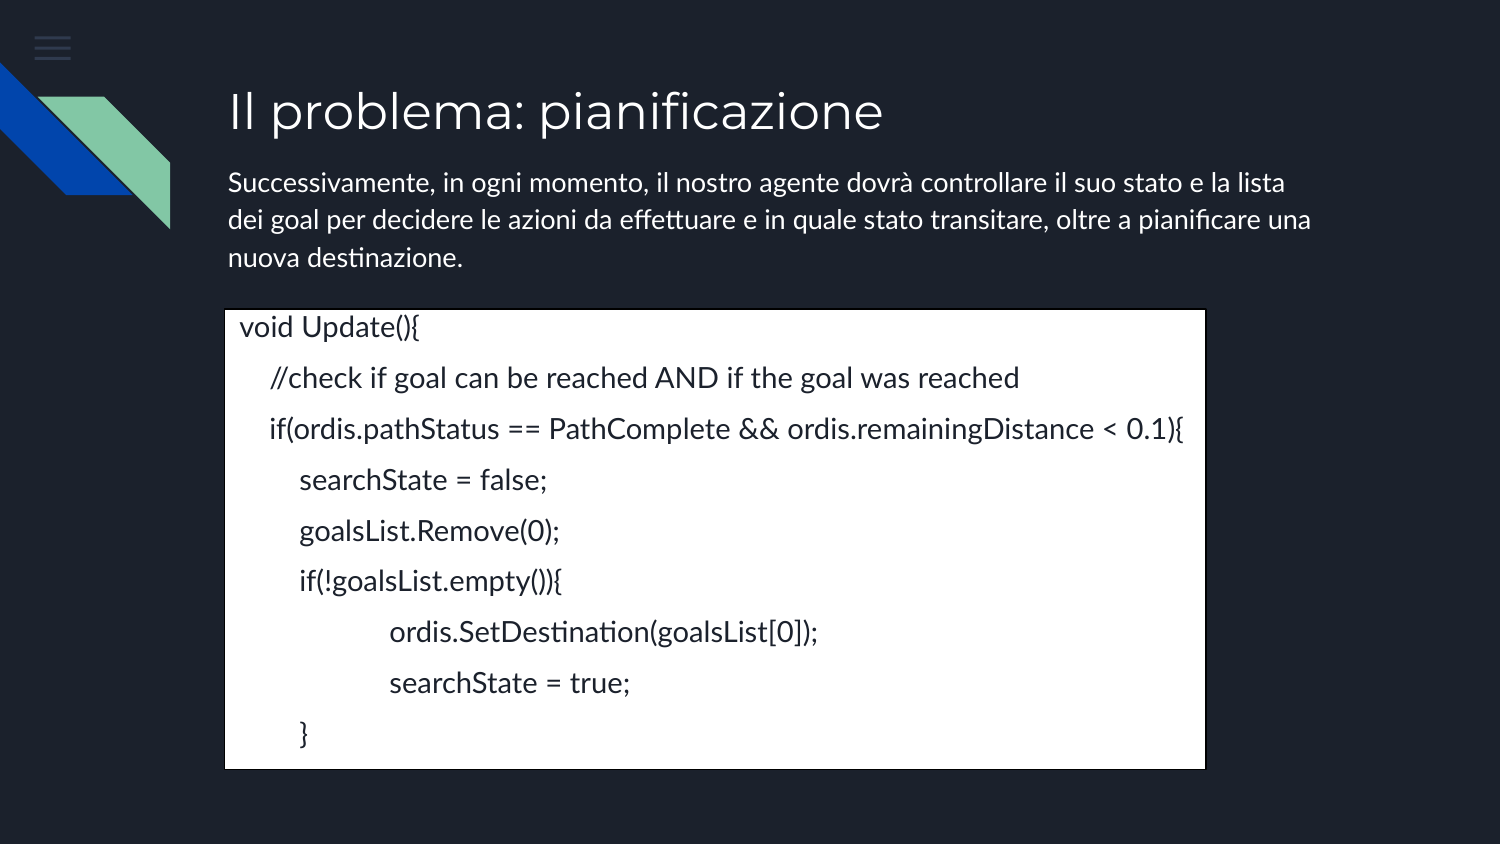

# Il problema: pianificazione
Successivamente, in ogni momento, il nostro agente dovrà controllare il suo stato e la lista dei goal per decidere le azioni da effettuare e in quale stato transitare, oltre a pianificare una nuova destinazione.

void Update(){
    //check if goal can be reached AND if the goal was reached
    if(ordis.pathStatus == PathComplete && ordis.remainingDistance < 0.1){
        searchState = false;
        goalsList.Remove(0);
        if(!goalsList.empty()){
	ordis.SetDestination(goalsList[0]);
	searchState = true;
        }